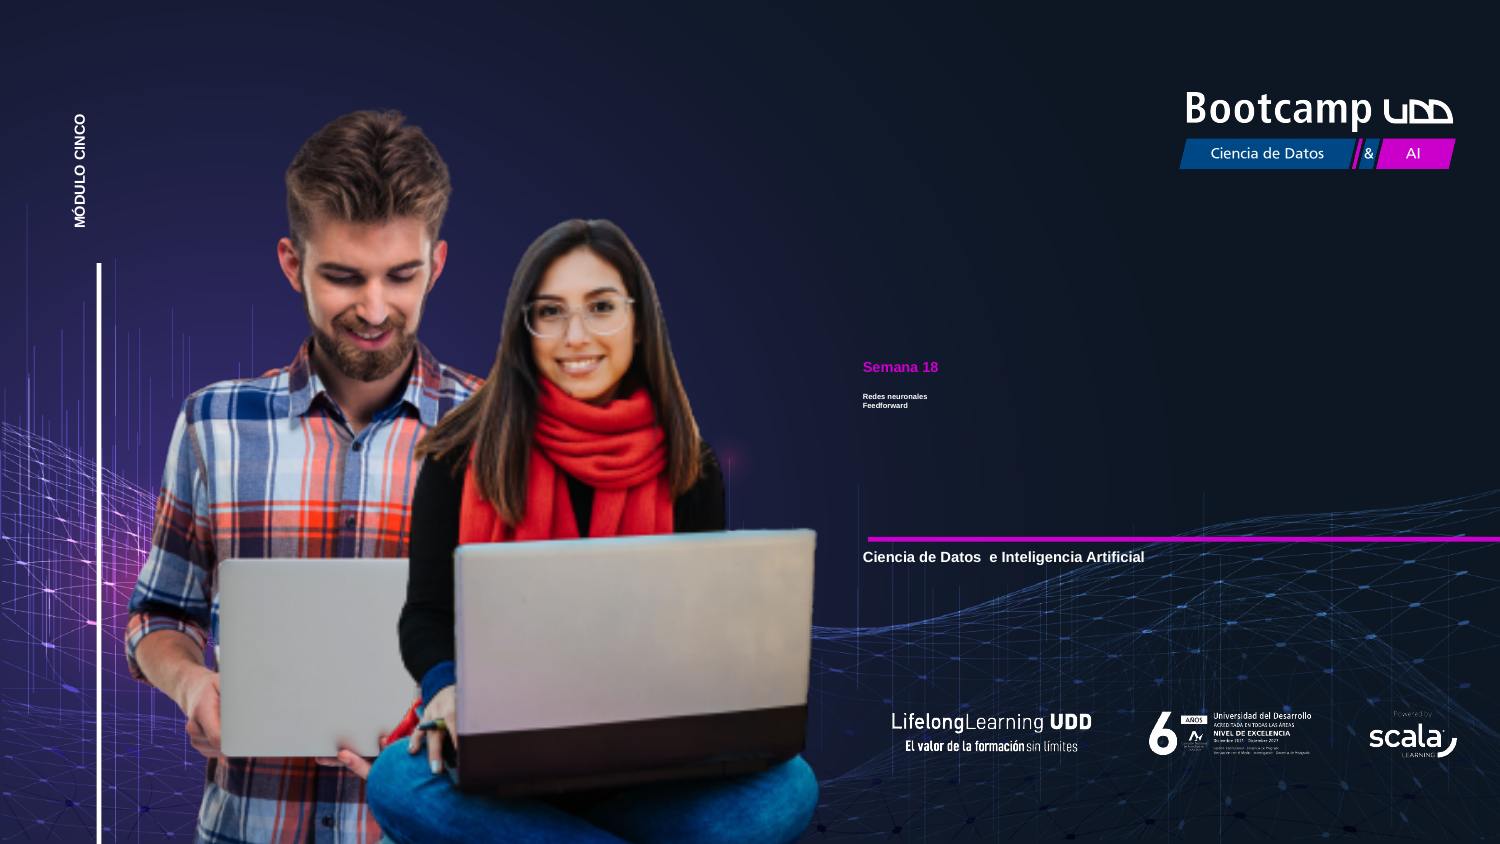

# MÓDULO CINCO
Semana 18
Redes neuronales
Feedforward
Ciencia de Datos  e Inteligencia Artificial